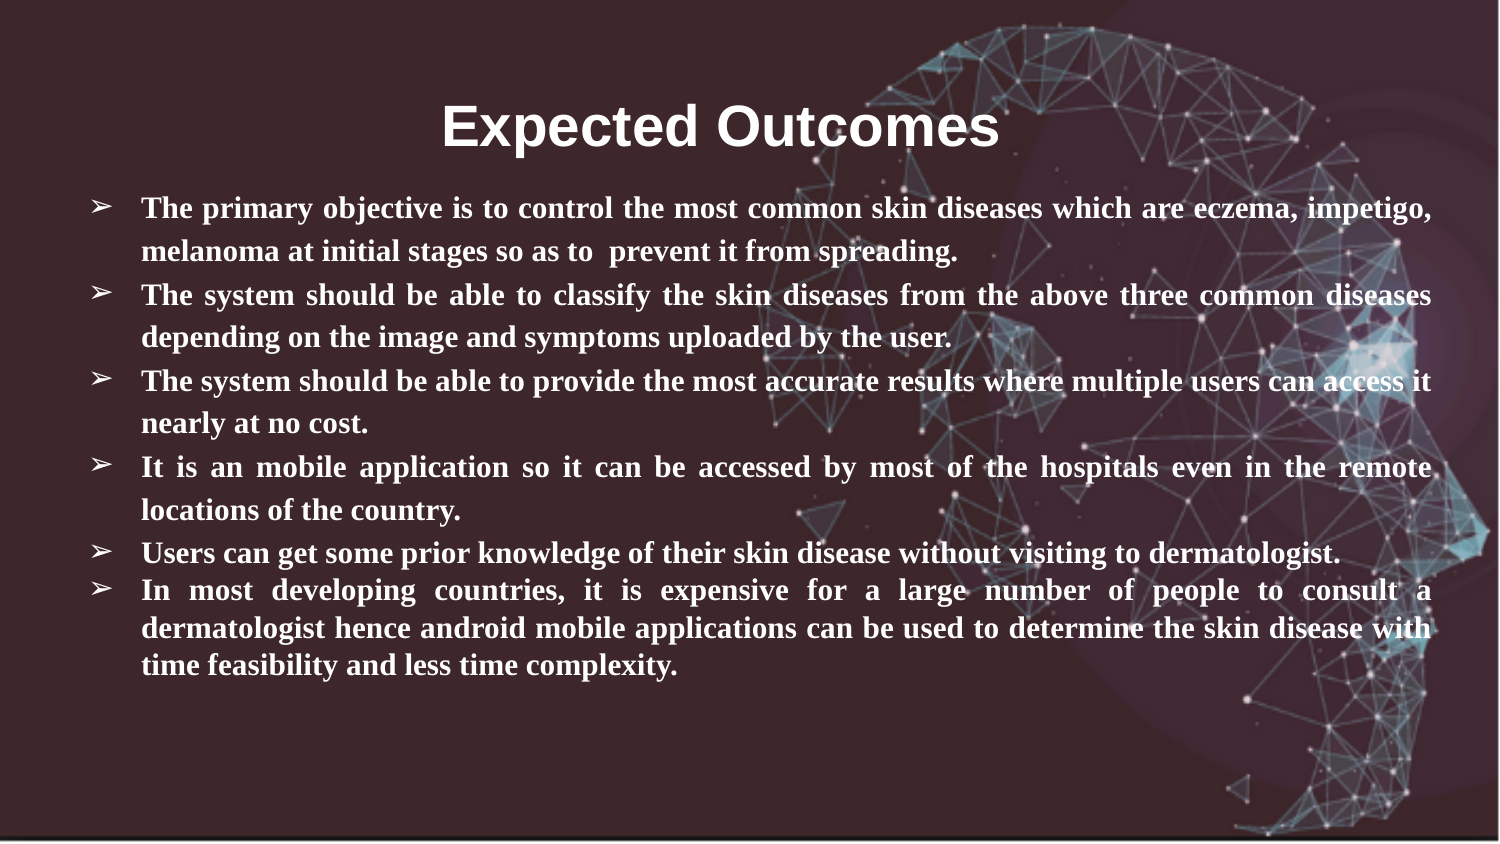

# Expected Outcomes
The primary objective is to control the most common skin diseases which are eczema, impetigo, melanoma at initial stages so as to  prevent it from spreading.
The system should be able to classify the skin diseases from the above three common diseases depending on the image and symptoms uploaded by the user.
The system should be able to provide the most accurate results where multiple users can access it nearly at no cost.
It is an mobile application so it can be accessed by most of the hospitals even in the remote locations of the country.
Users can get some prior knowledge of their skin disease without visiting to dermatologist.
In most developing countries, it is expensive for a large number of people to consult a dermatologist hence android mobile applications can be used to determine the skin disease with time feasibility and less time complexity.